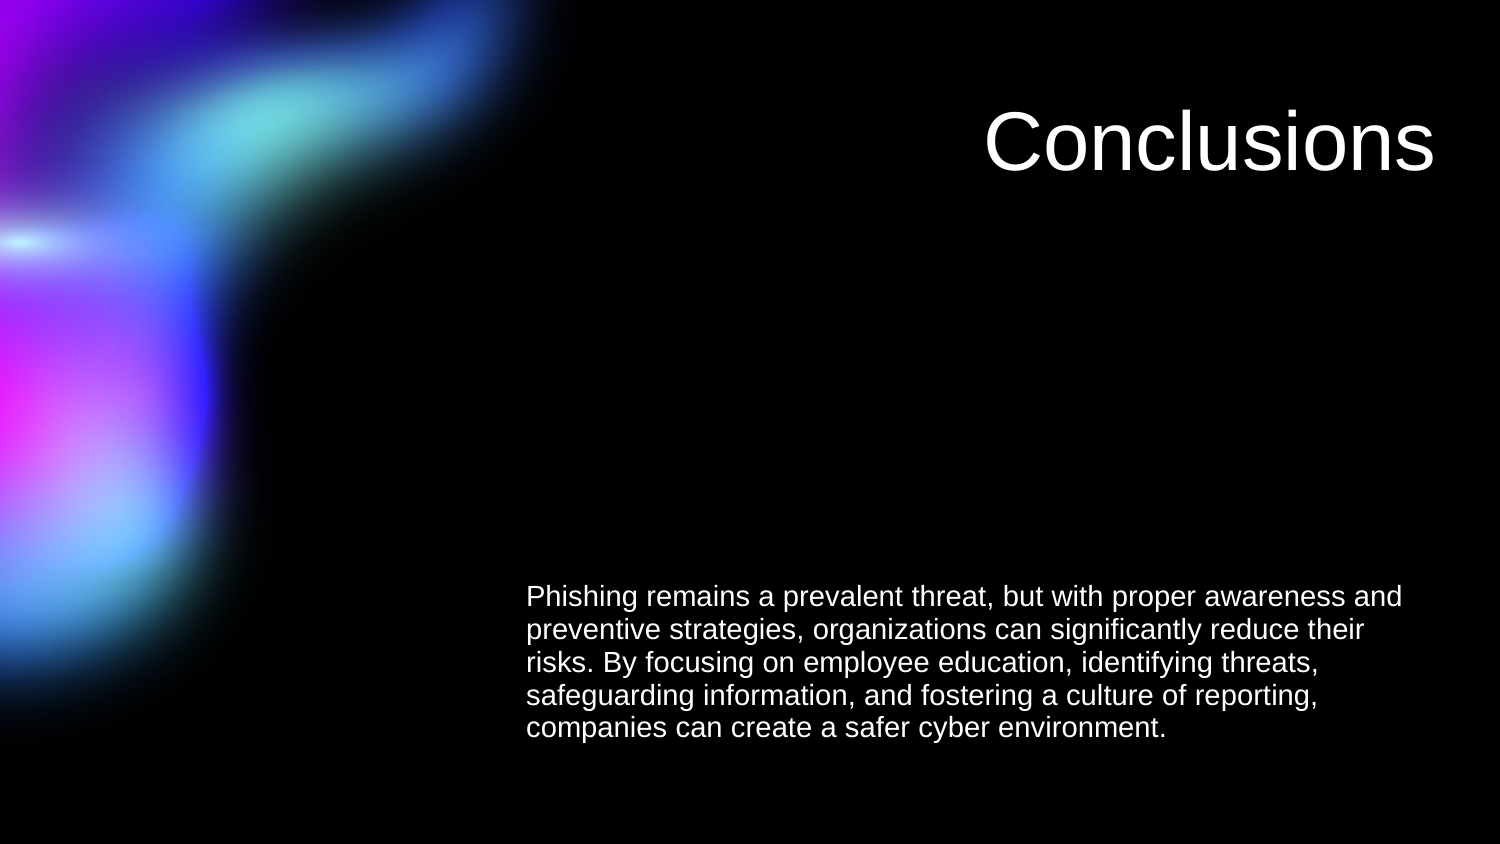

# Conclusions
Phishing remains a prevalent threat, but with proper awareness and preventive strategies, organizations can significantly reduce their risks. By focusing on employee education, identifying threats, safeguarding information, and fostering a culture of reporting, companies can create a safer cyber environment.